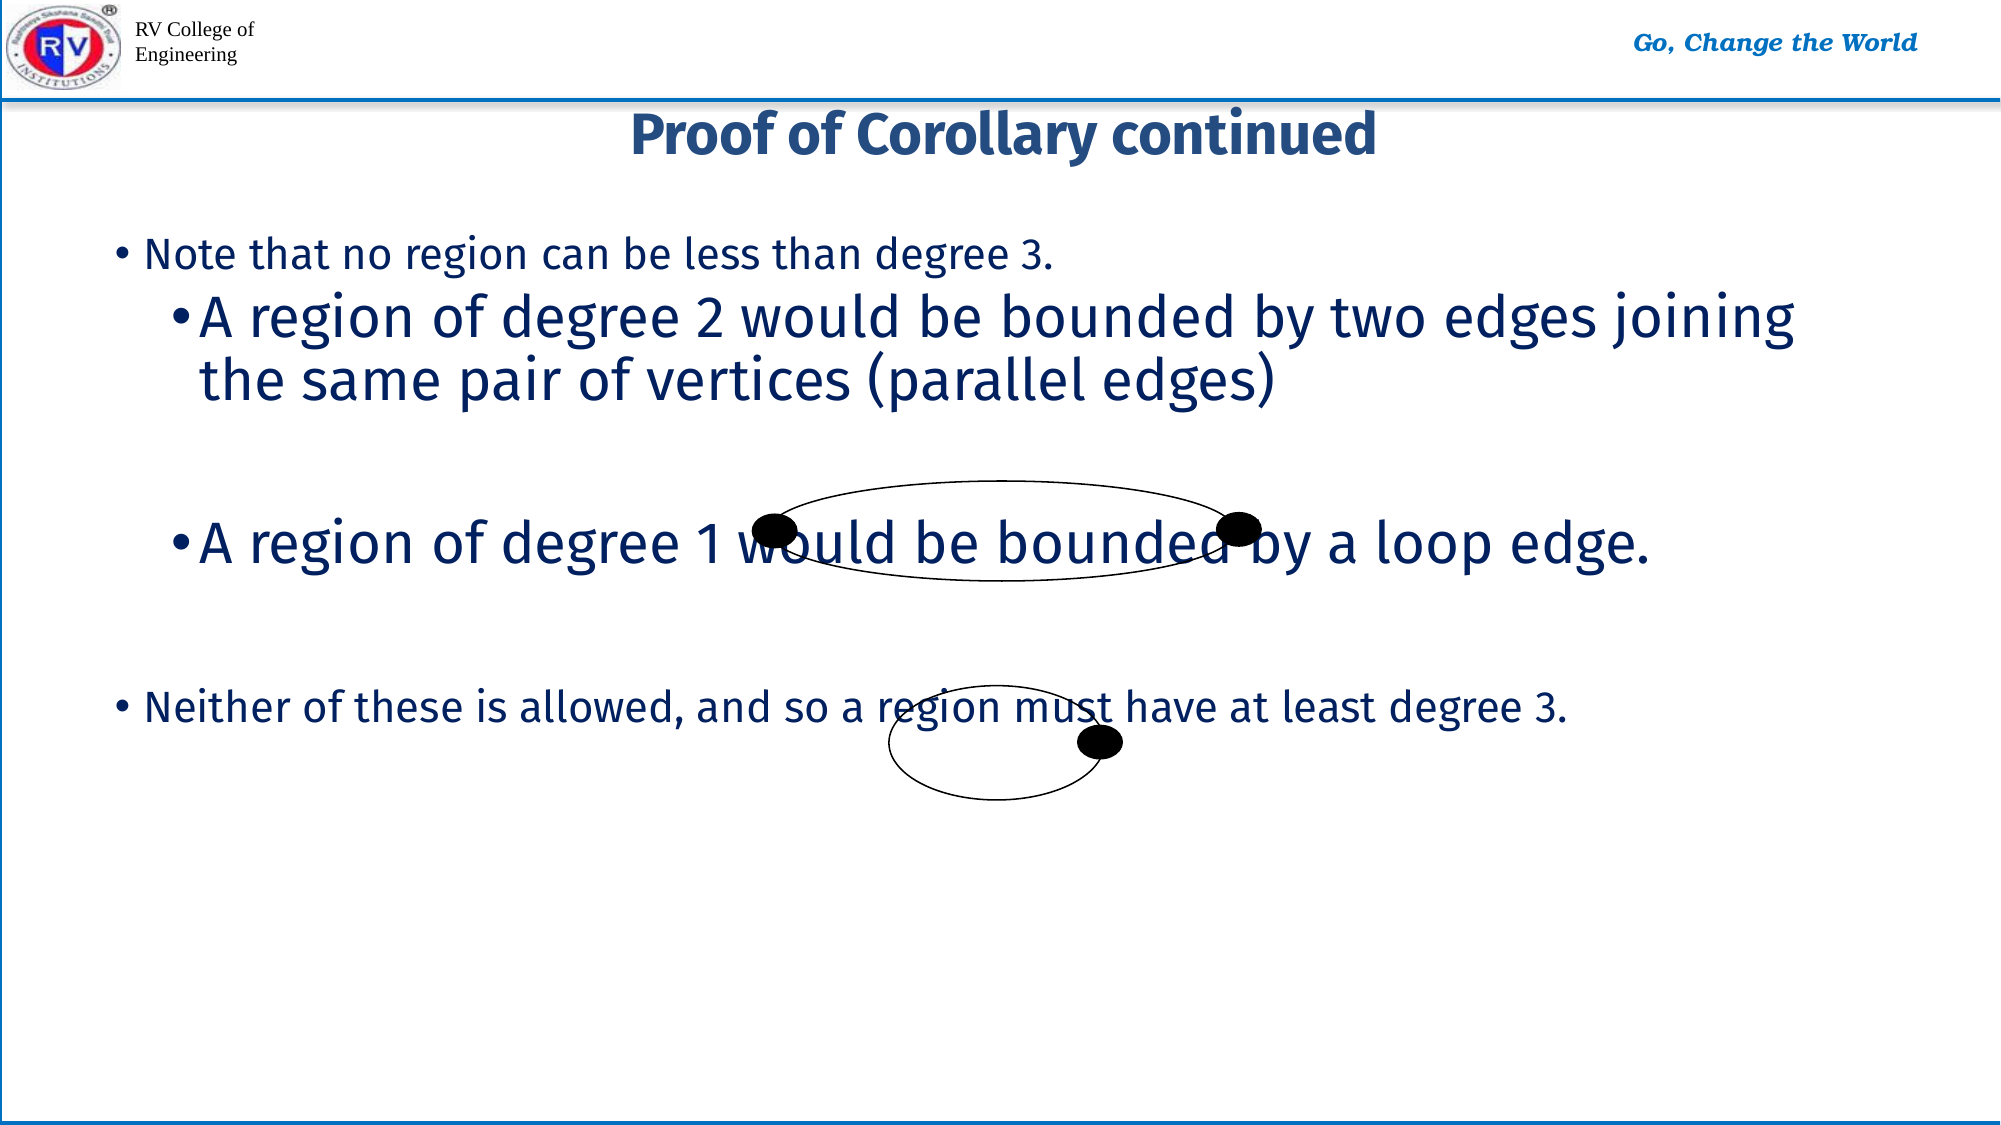

# Proof of Corollary continued
Note that no region can be less than degree 3.
A region of degree 2 would be bounded by two edges joining the same pair of vertices (parallel edges)

A region of degree 1 would be bounded by a loop edge.

Neither of these is allowed, and so a region must have at least degree 3.